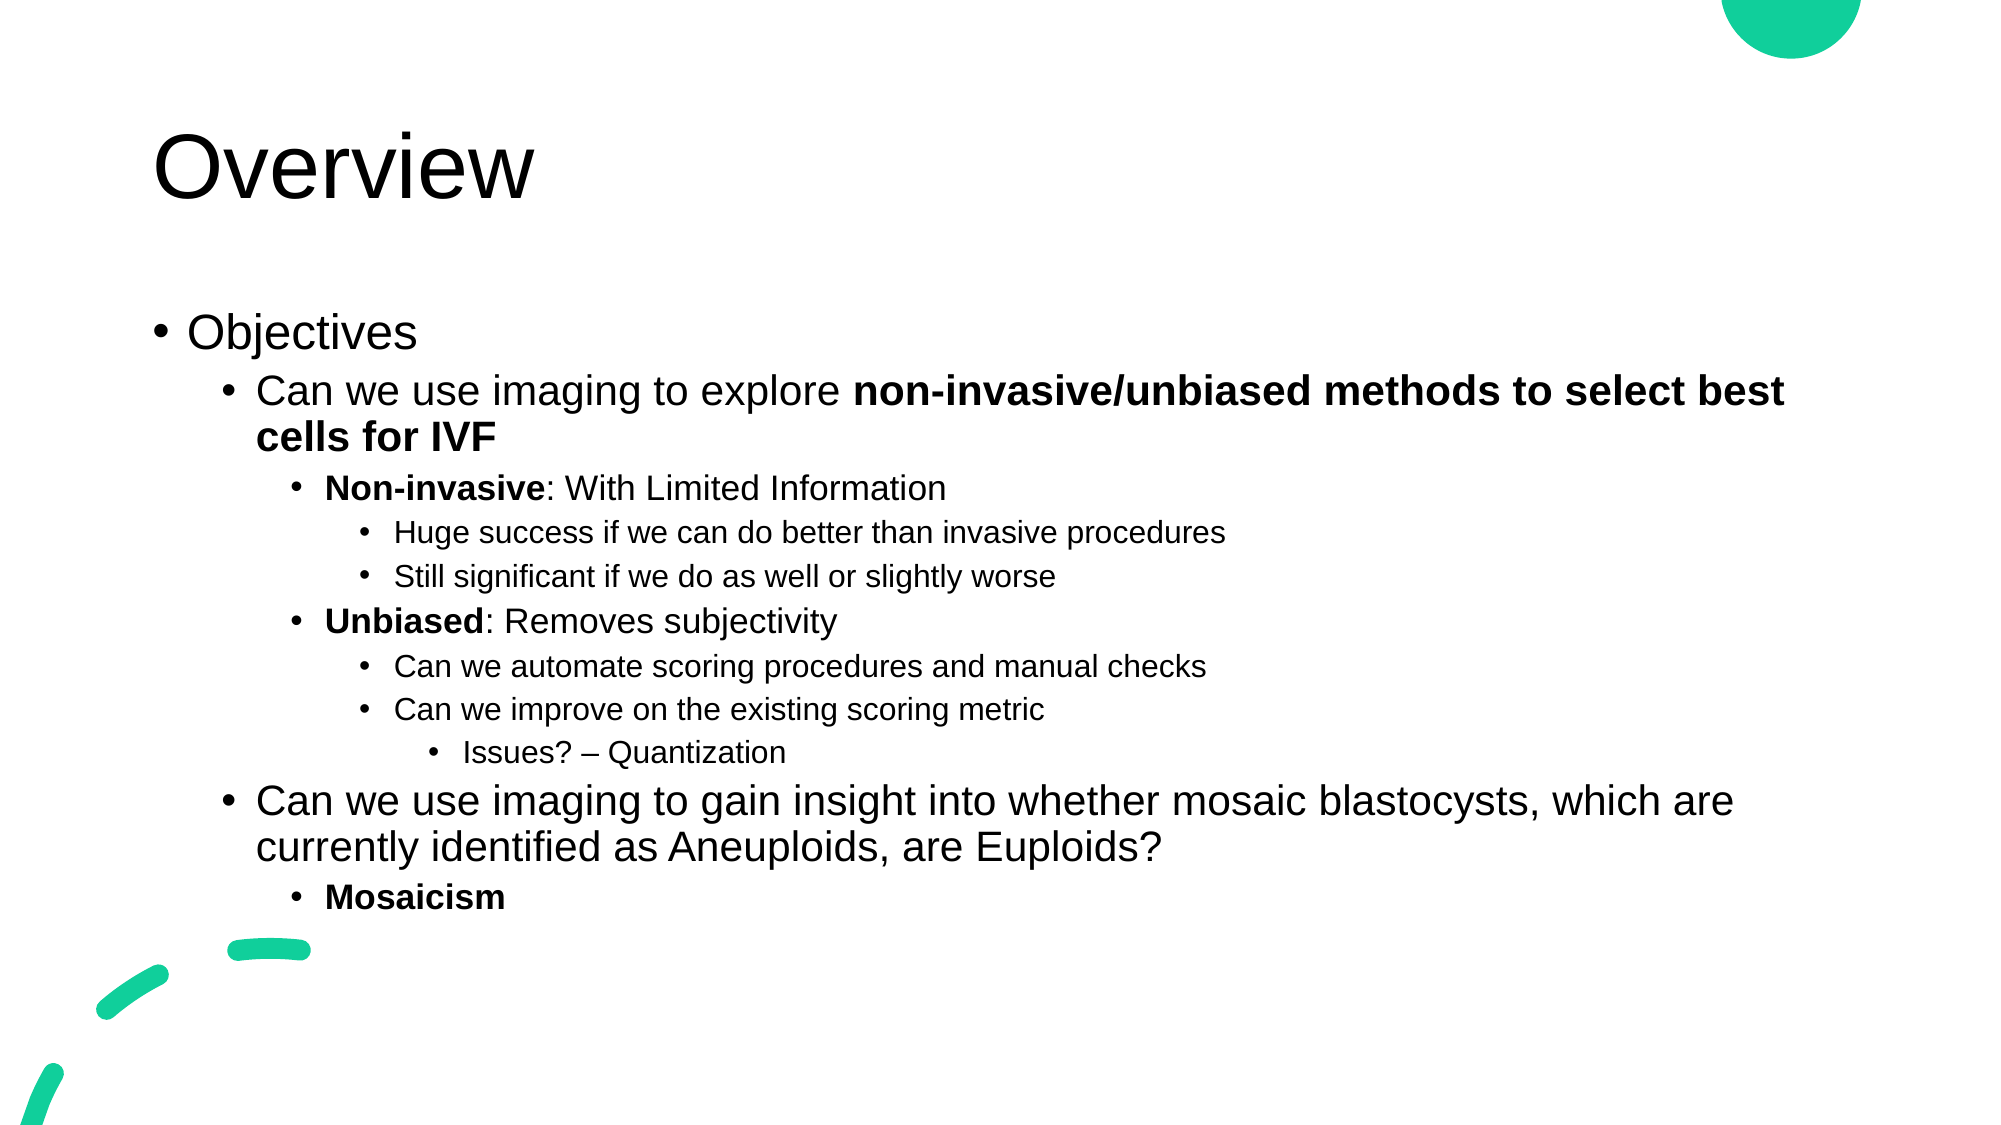

# Overview
Objectives
Can we use imaging to explore non-invasive/unbiased methods to select best cells for IVF
Non-invasive: With Limited Information
Huge success if we can do better than invasive procedures
Still significant if we do as well or slightly worse
Unbiased: Removes subjectivity
Can we automate scoring procedures and manual checks
Can we improve on the existing scoring metric
Issues? – Quantization
Can we use imaging to gain insight into whether mosaic blastocysts, which are currently identified as Aneuploids, are Euploids?
Mosaicism